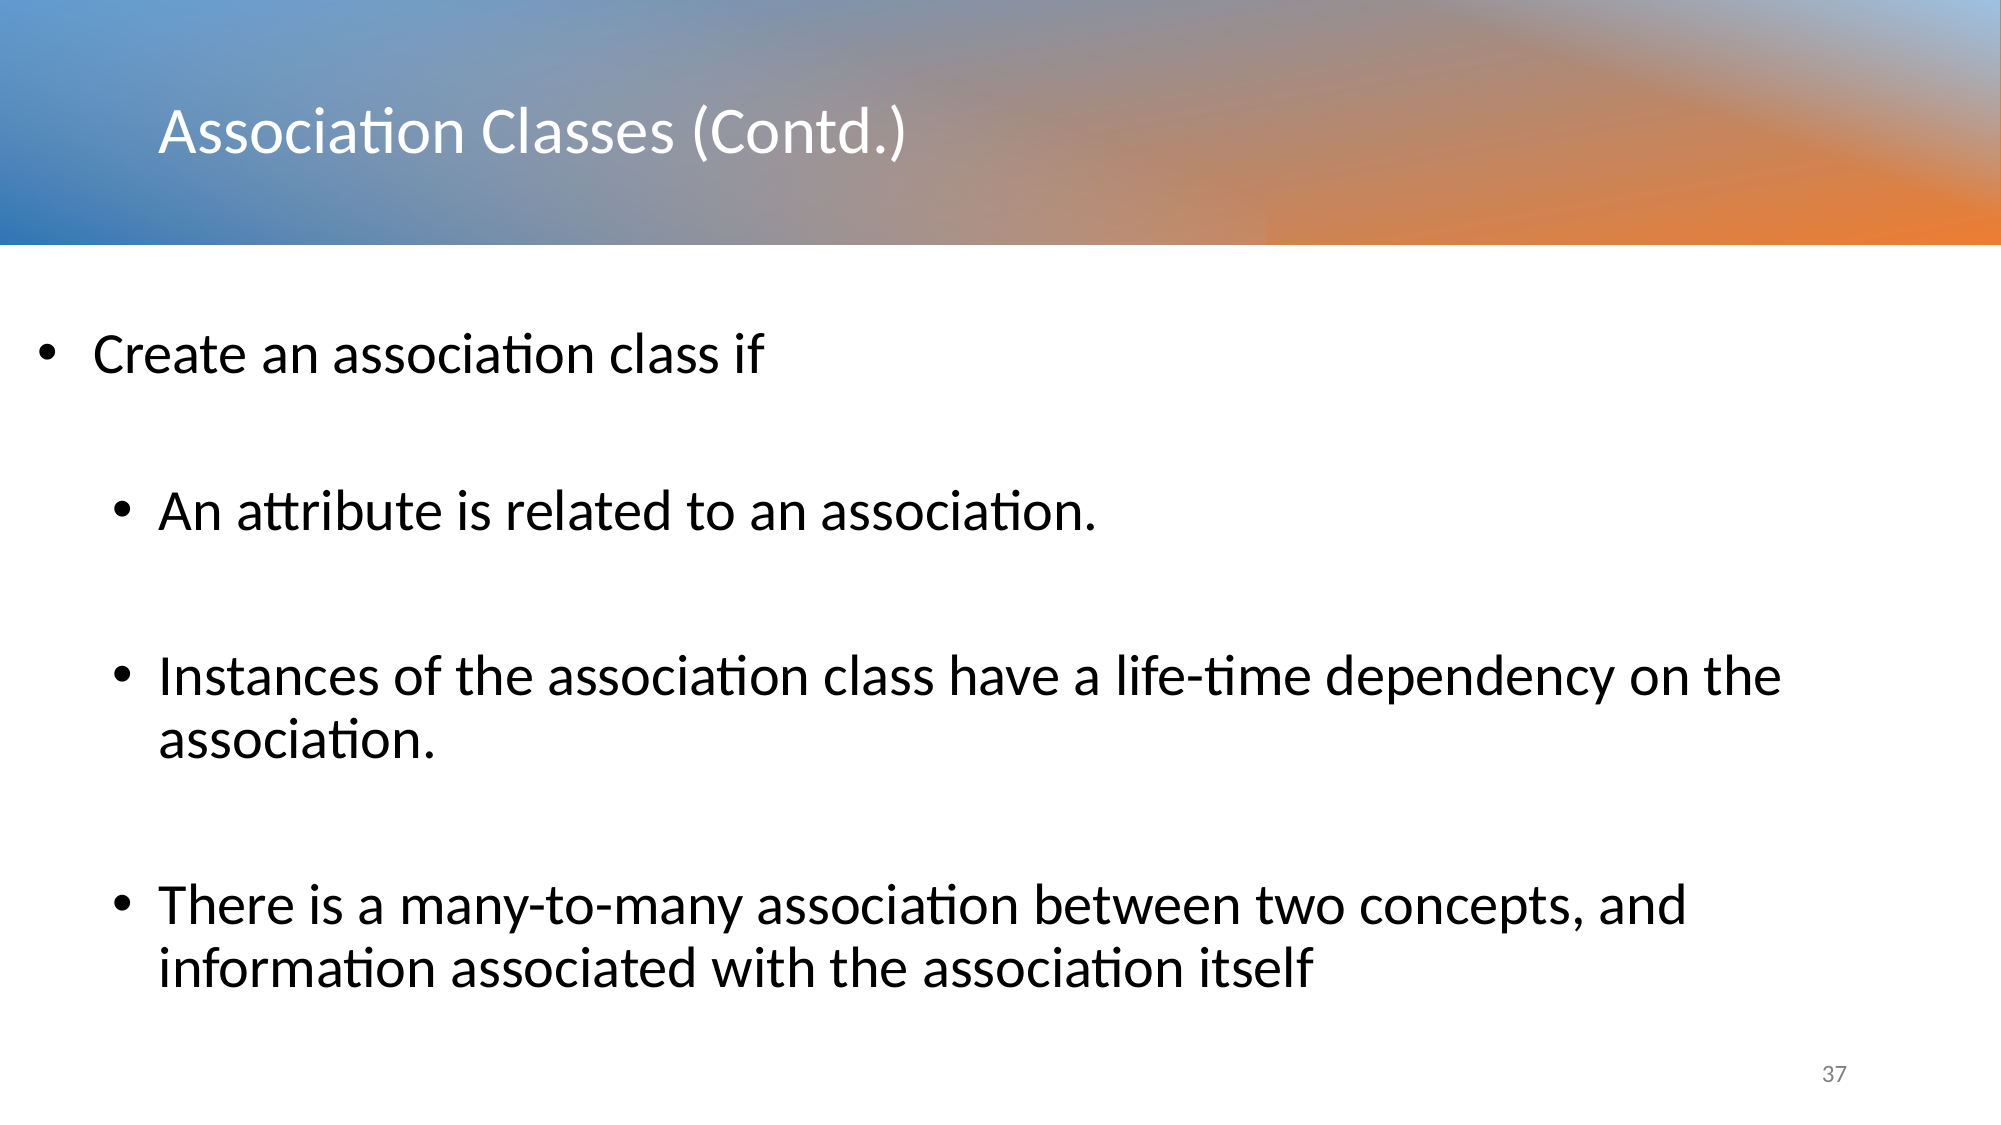

# Association Classes (Contd.)
Create an association class if

An attribute is related to an association.

Instances of the association class have a life-time dependency on the association.

There is a many-to-many association between two concepts, and information associated with the association itself
37